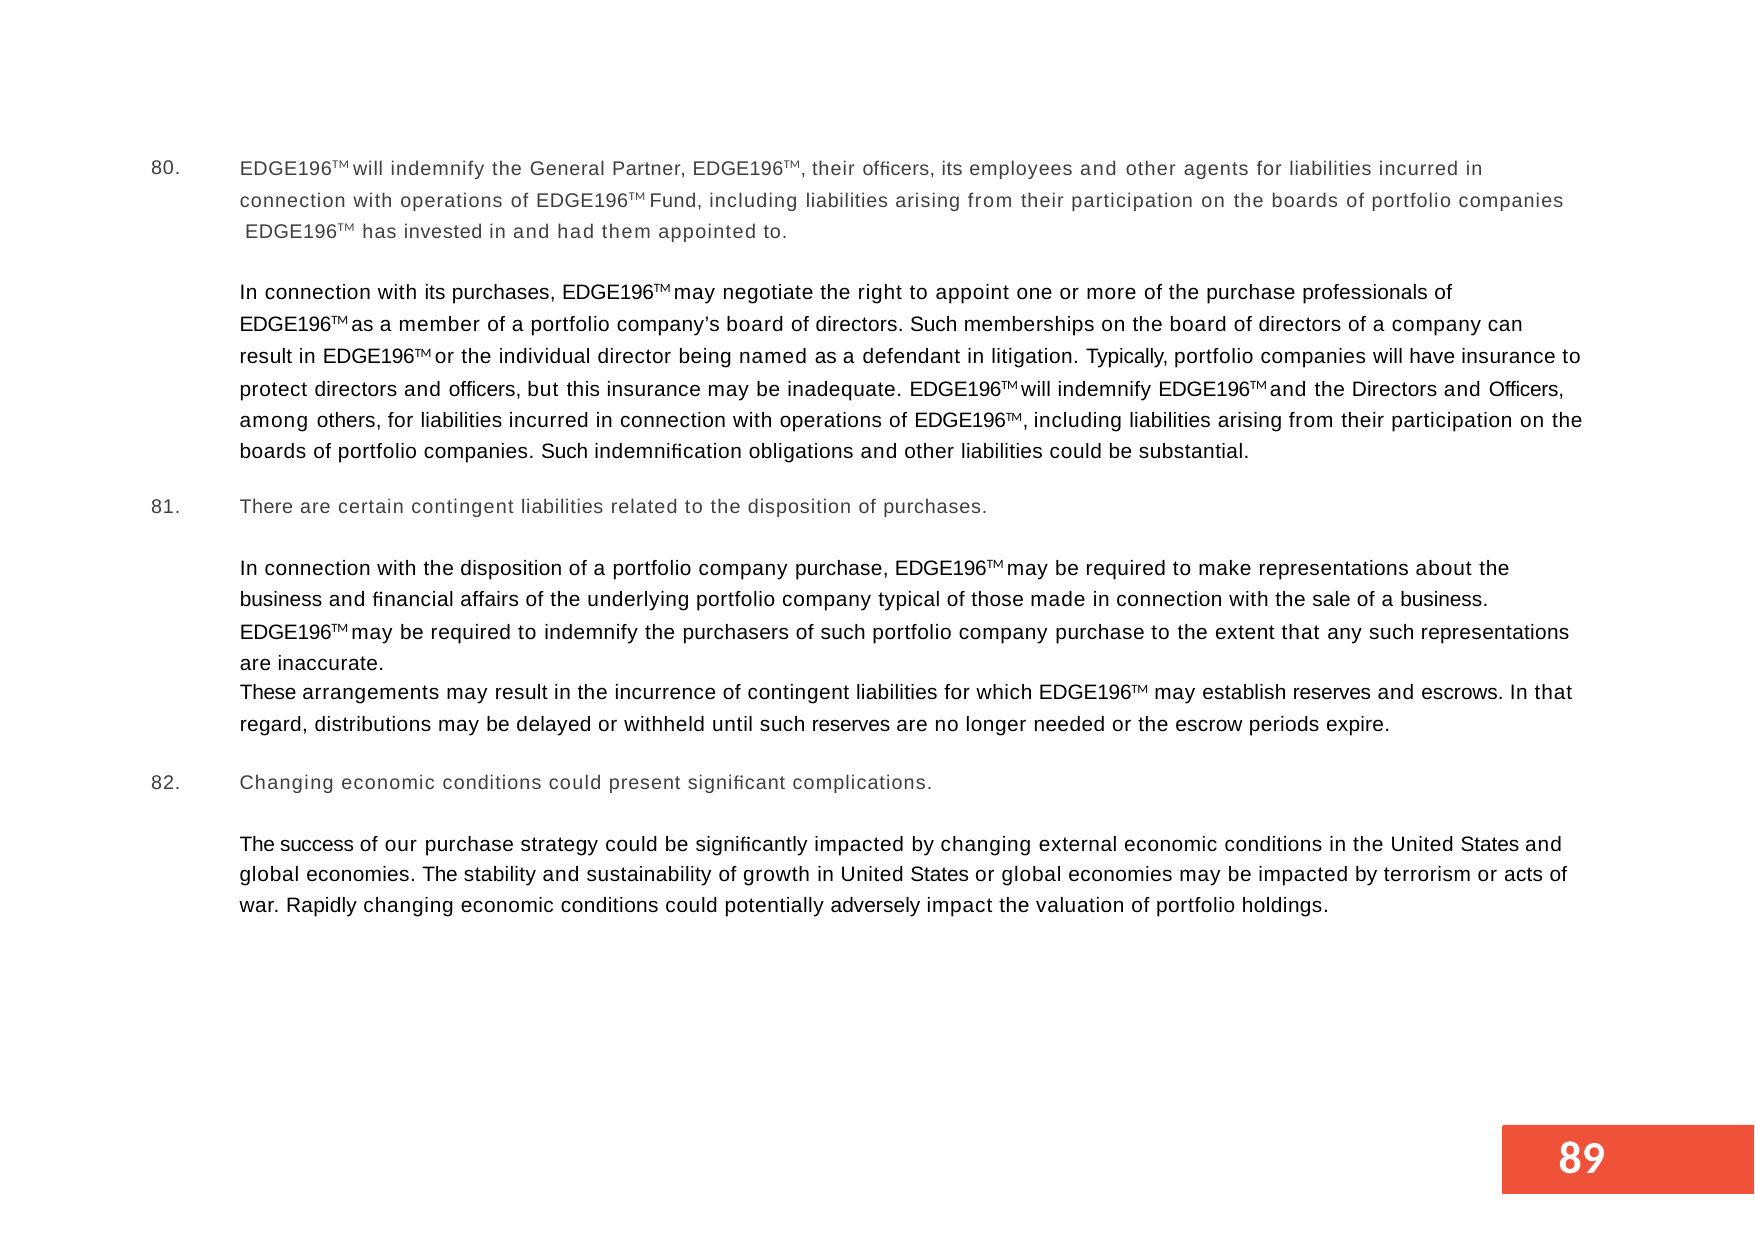

EDGE196TM will indemnify the General Partner, EDGE196TM, their officers, its employees and other agents for liabilities incurred in  connection with operations of EDGE196TM Fund, including liabilities arising from their participation on the boards of portfolio companies  EDGE196TM has invested in and had them appointed to.
80.
In connection with its purchases, EDGE196TM may negotiate the right to appoint one or more of the purchase professionals of  EDGE196TM as a member of a portfolio company’s board of directors. Such memberships on the board of directors of a company can
result in EDGE196TM or the individual director being named as a defendant in litigation. Typically, portfolio companies will have insurance to  protect directors and officers, but this insurance may be inadequate. EDGE196TM will indemnify EDGE196TM and the Directors and Officers,  among others, for liabilities incurred in connection with operations of EDGE196TM, including liabilities arising from their participation on the  boards of portfolio companies. Such indemnification obligations and other liabilities could be substantial.
81.
There are certain contingent liabilities related to the disposition of purchases.
In connection with the disposition of a portfolio company purchase, EDGE196TM may be required to make representations about the  business and financial affairs of the underlying portfolio company typical of those made in connection with the sale of a business.
EDGE196TM may be required to indemnify the purchasers of such portfolio company purchase to the extent that any such representations  are inaccurate.
These arrangements may result in the incurrence of contingent liabilities for which EDGE196TM  may establish reserves and escrows. In that
regard, distributions may be delayed or withheld until such reserves are no longer needed or the escrow periods expire.
82.
Changing economic conditions could present significant complications.
The success of our purchase strategy could be significantly impacted by changing external economic conditions in the United States and  global economies. The stability and sustainability of growth in United States or global economies may be impacted by terrorism or acts of  war. Rapidly changing economic conditions could potentially adversely impact the valuation of portfolio holdings.
89